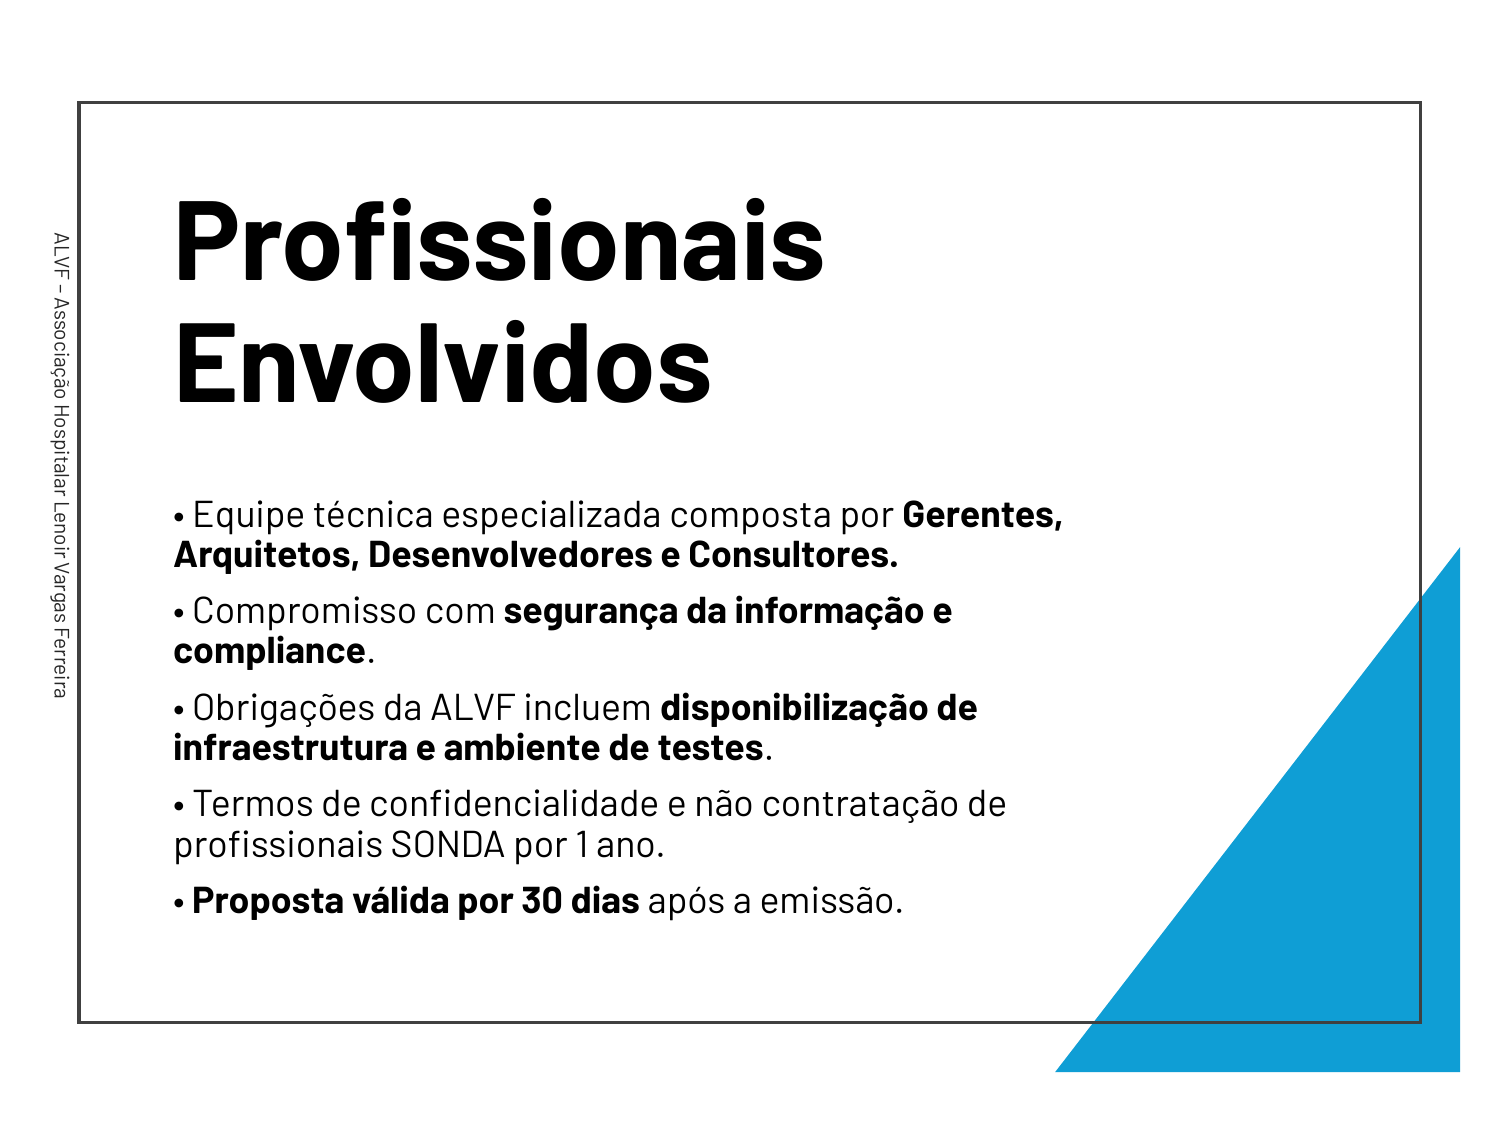

# Profissionais Envolvidos
• Equipe técnica especializada composta por Gerentes, Arquitetos, Desenvolvedores e Consultores.
• Compromisso com segurança da informação e compliance.
• Obrigações da ALVF incluem disponibilização de infraestrutura e ambiente de testes.
• Termos de confidencialidade e não contratação de profissionais SONDA por 1 ano.
• Proposta válida por 30 dias após a emissão.
ALVF – Associação Hospitalar Lenoir Vargas Ferreira